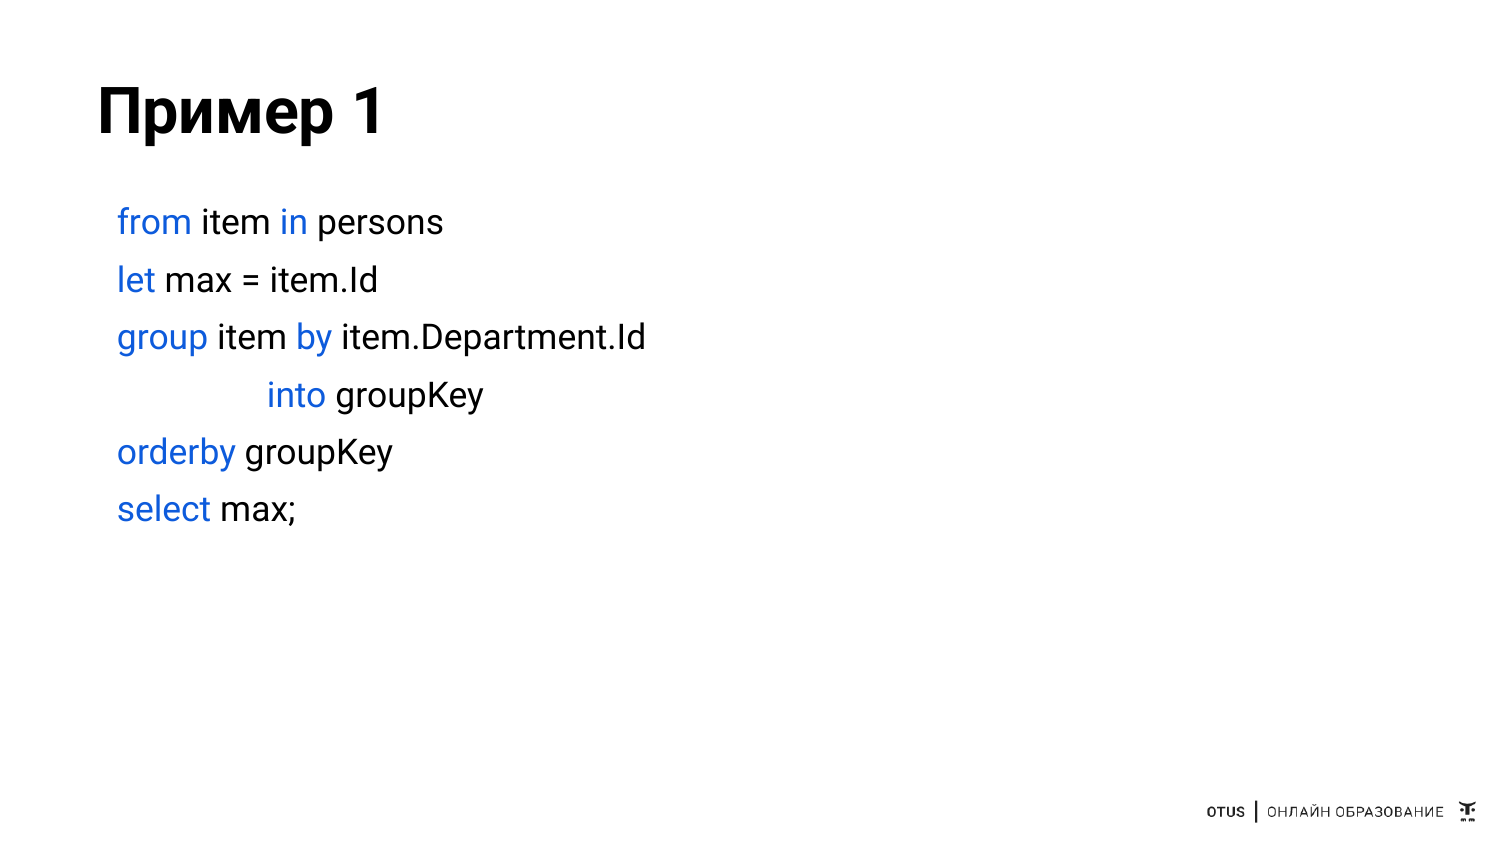

# Пример 1
from item in persons
let max = item.Id
group item by item.Department.Id
	into groupKey
orderby groupKey
select max;